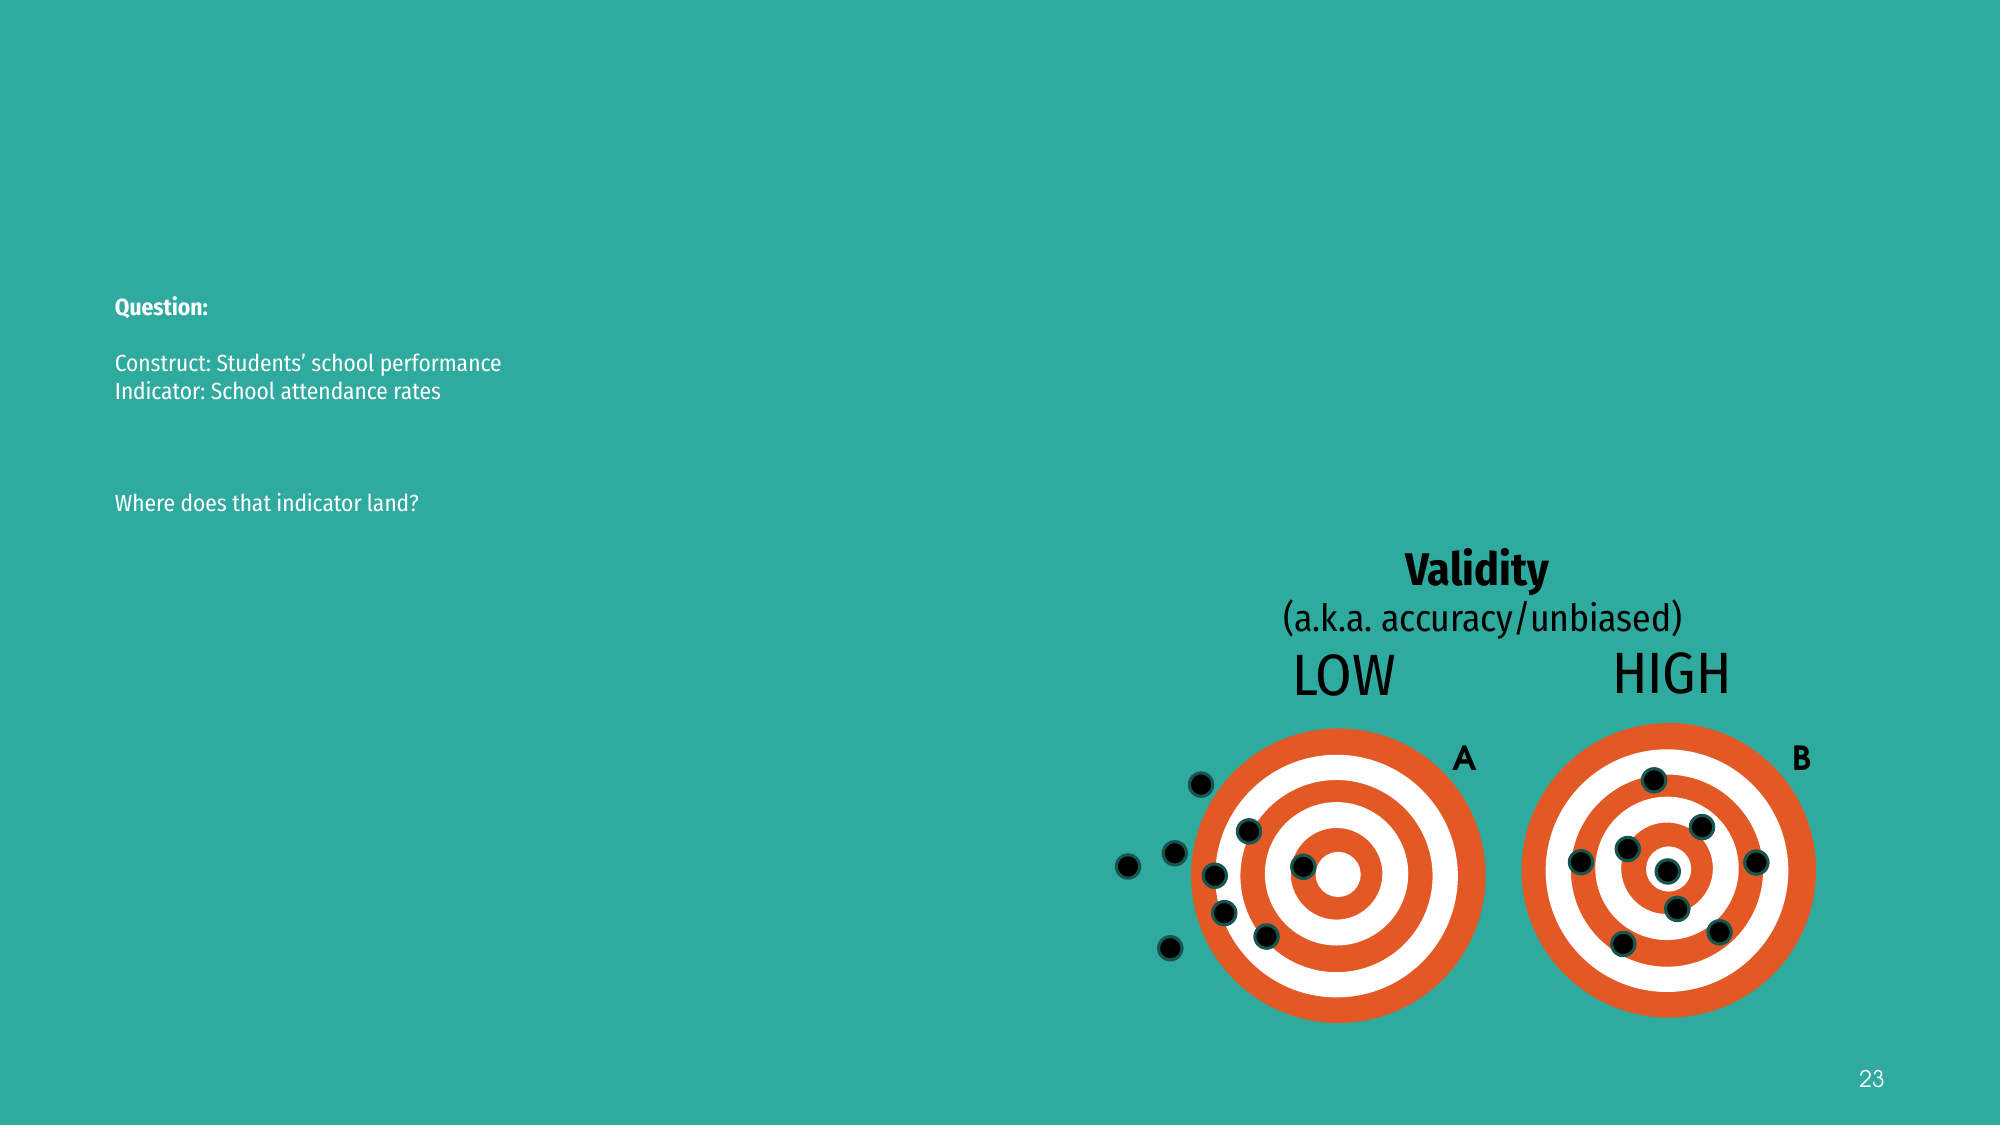

# Question:
Construct: Students’ school performance
Indicator: School attendance rates

Where does that indicator land?
Validity
(a.k.a. accuracy/unbiased)
High
Low
  A
 B

23